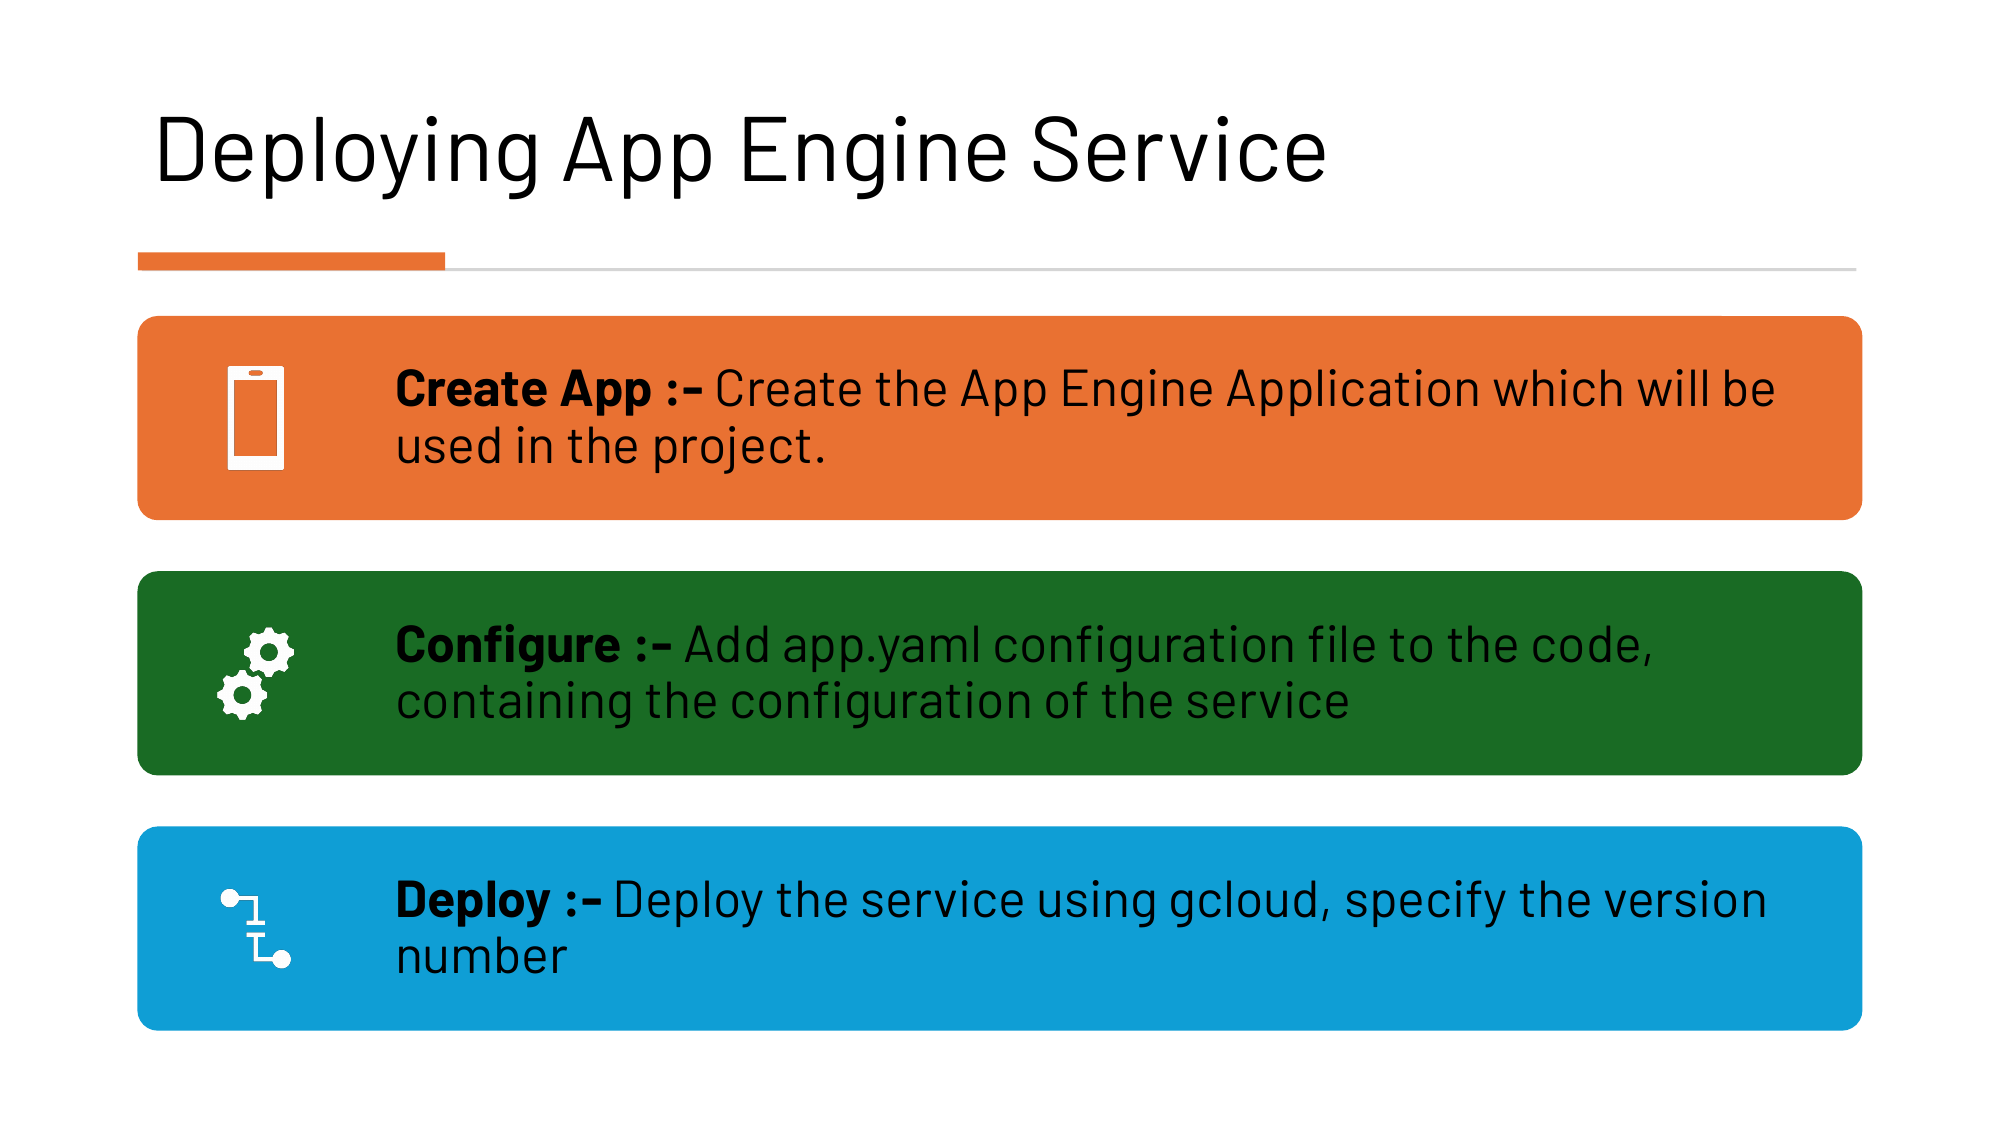

# Deploying App Engine Service

Create App :- Create the App Engine Application which will be used in the project.
Configure :- Add app.yaml configuration file to the code, containing the configuration of the service
Deploy :- Deploy the service using gcloud, specify the version number